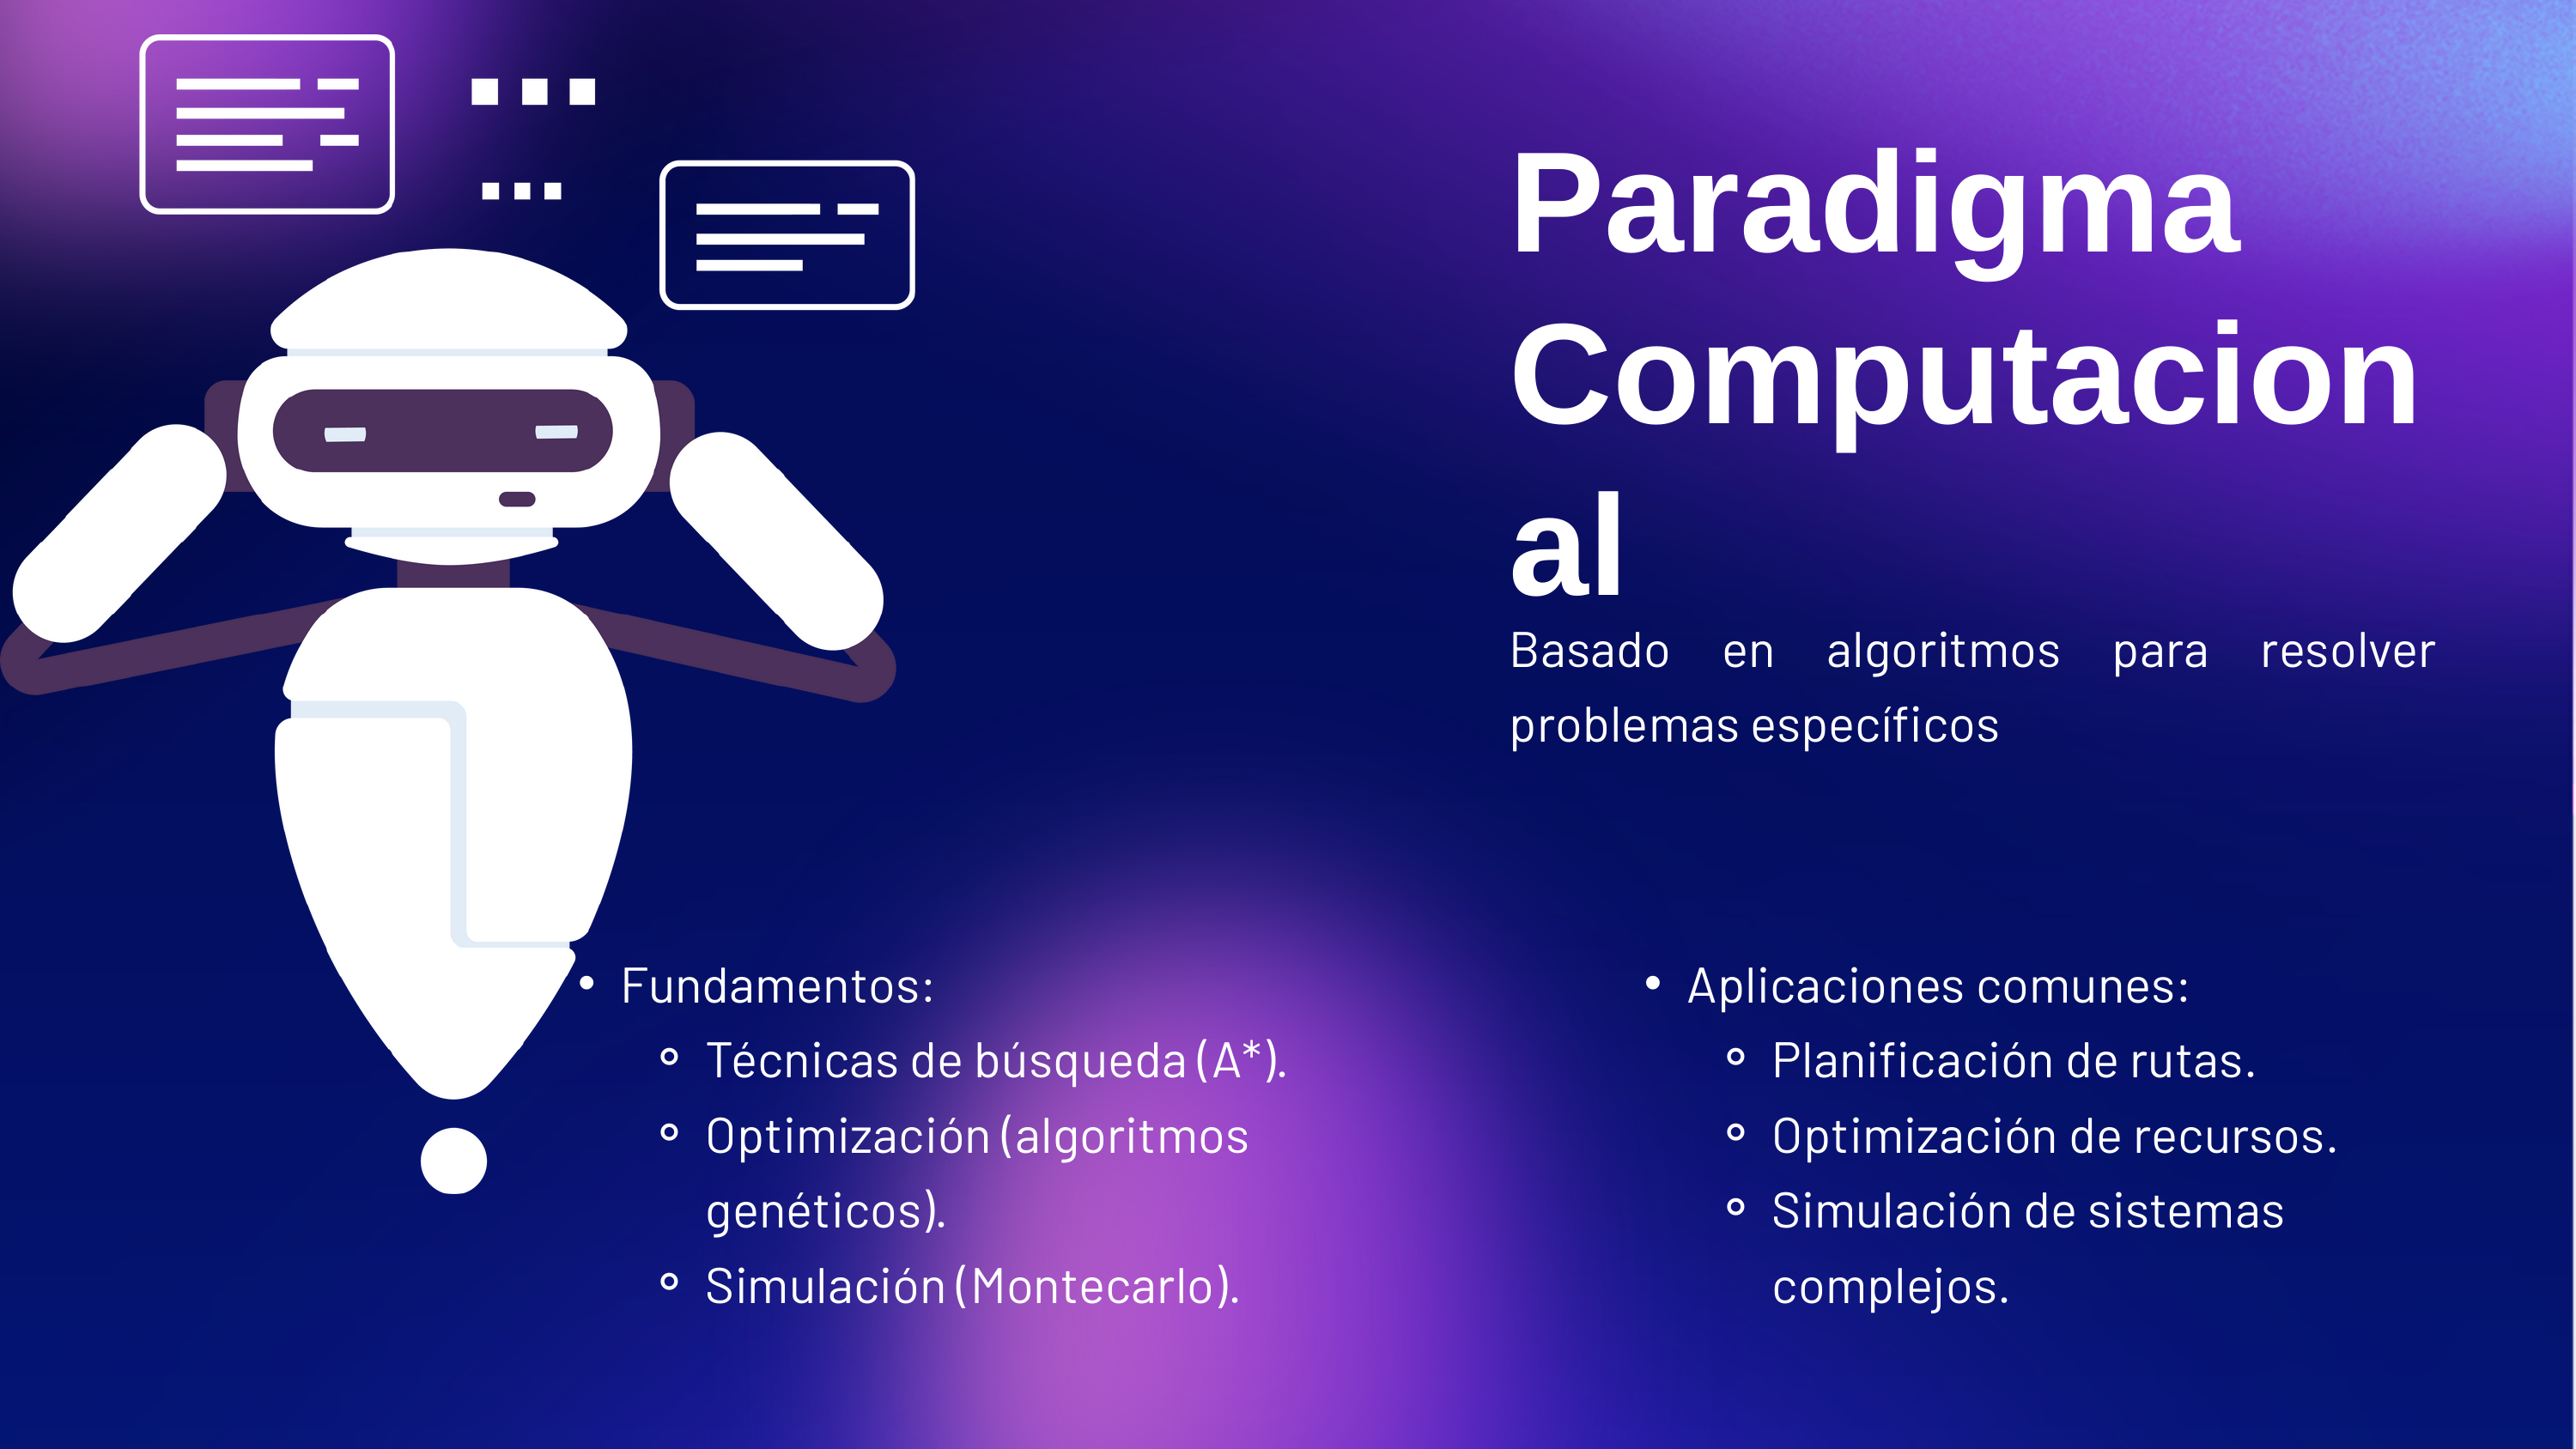

Paradigma Computacional
Basado en algoritmos para resolver problemas específicos

Fundamentos:
Técnicas de búsqueda (A*).
Optimización (algoritmos genéticos).
Simulación (Montecarlo).

Aplicaciones comunes:
Planificación de rutas.
Optimización de recursos.
Simulación de sistemas complejos.